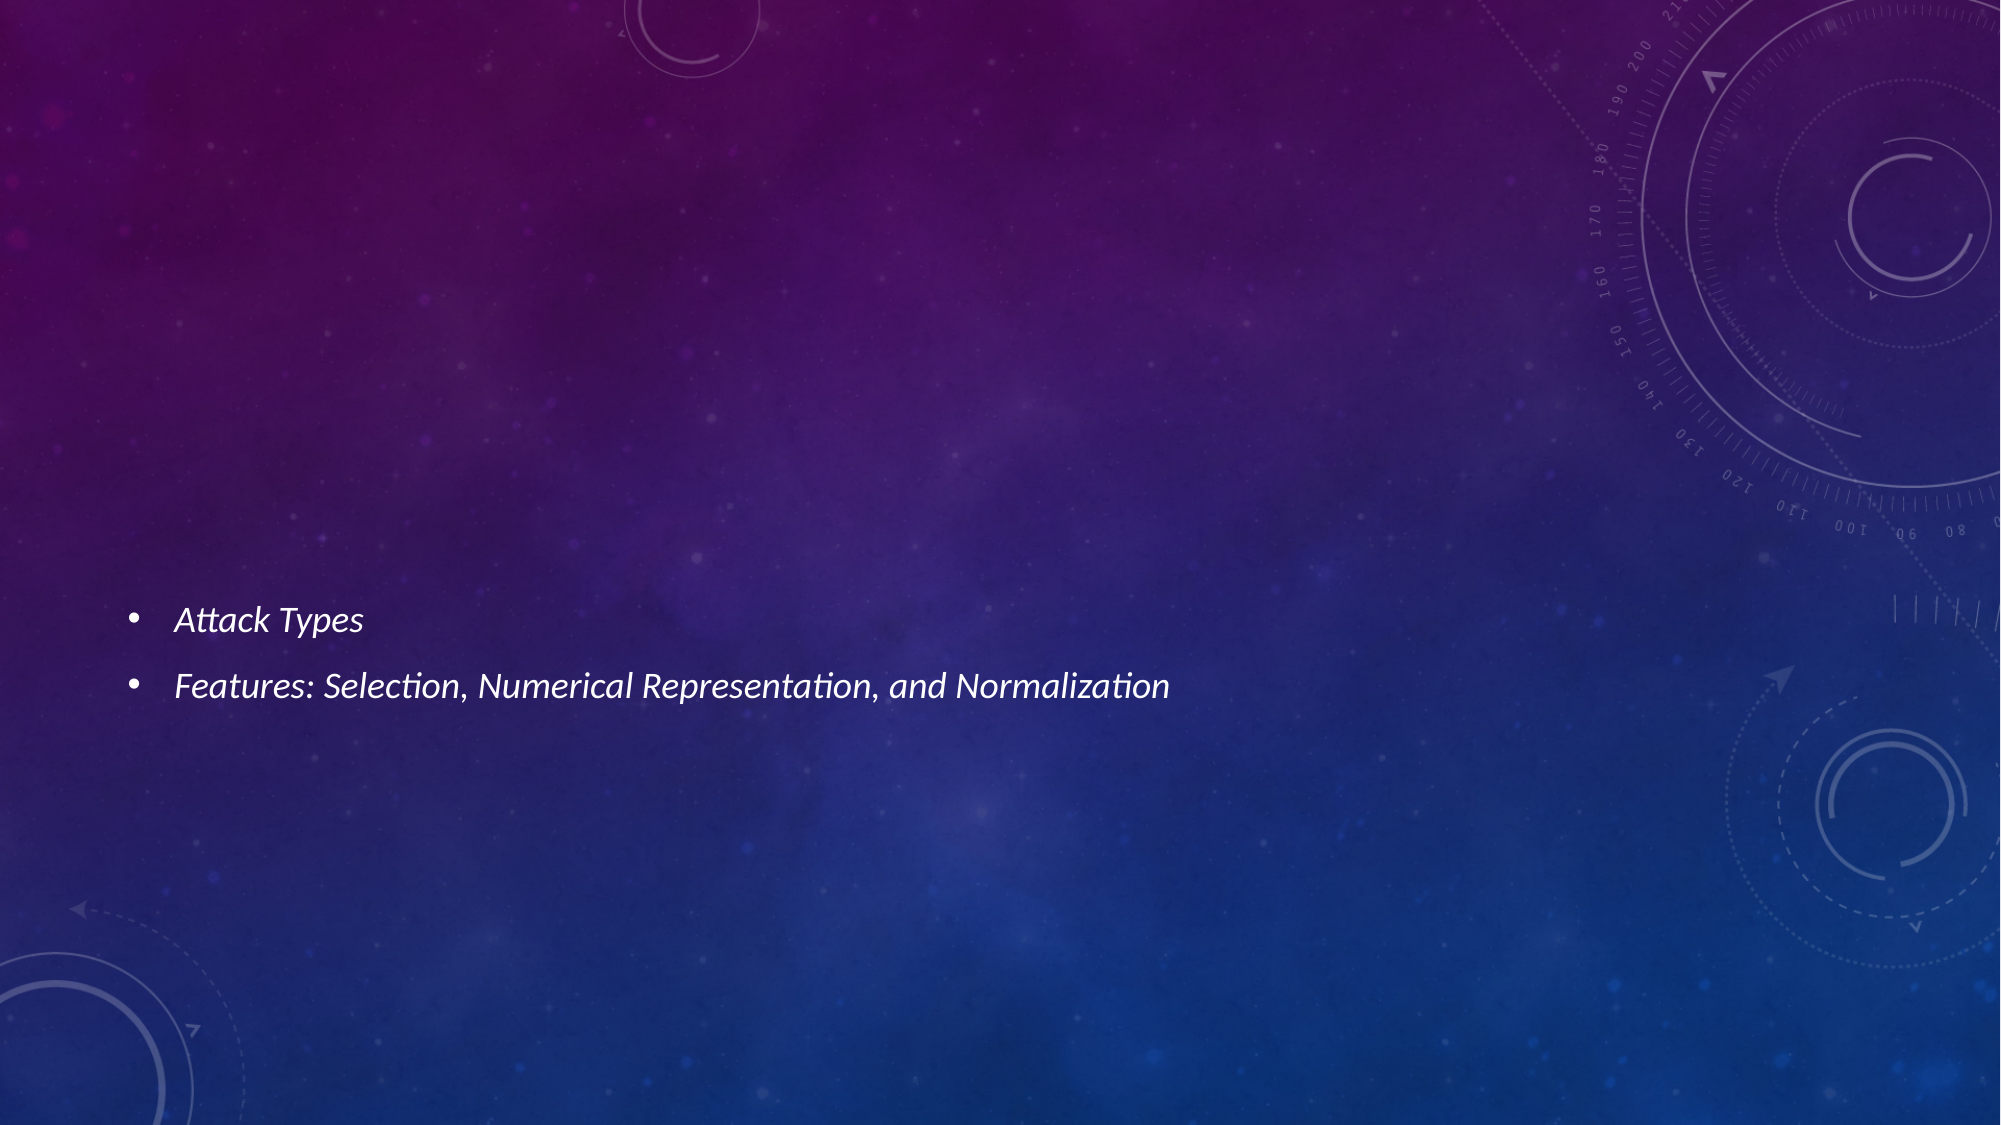

#
Attack Types
Features: Selection, Numerical Representation, and Normalization